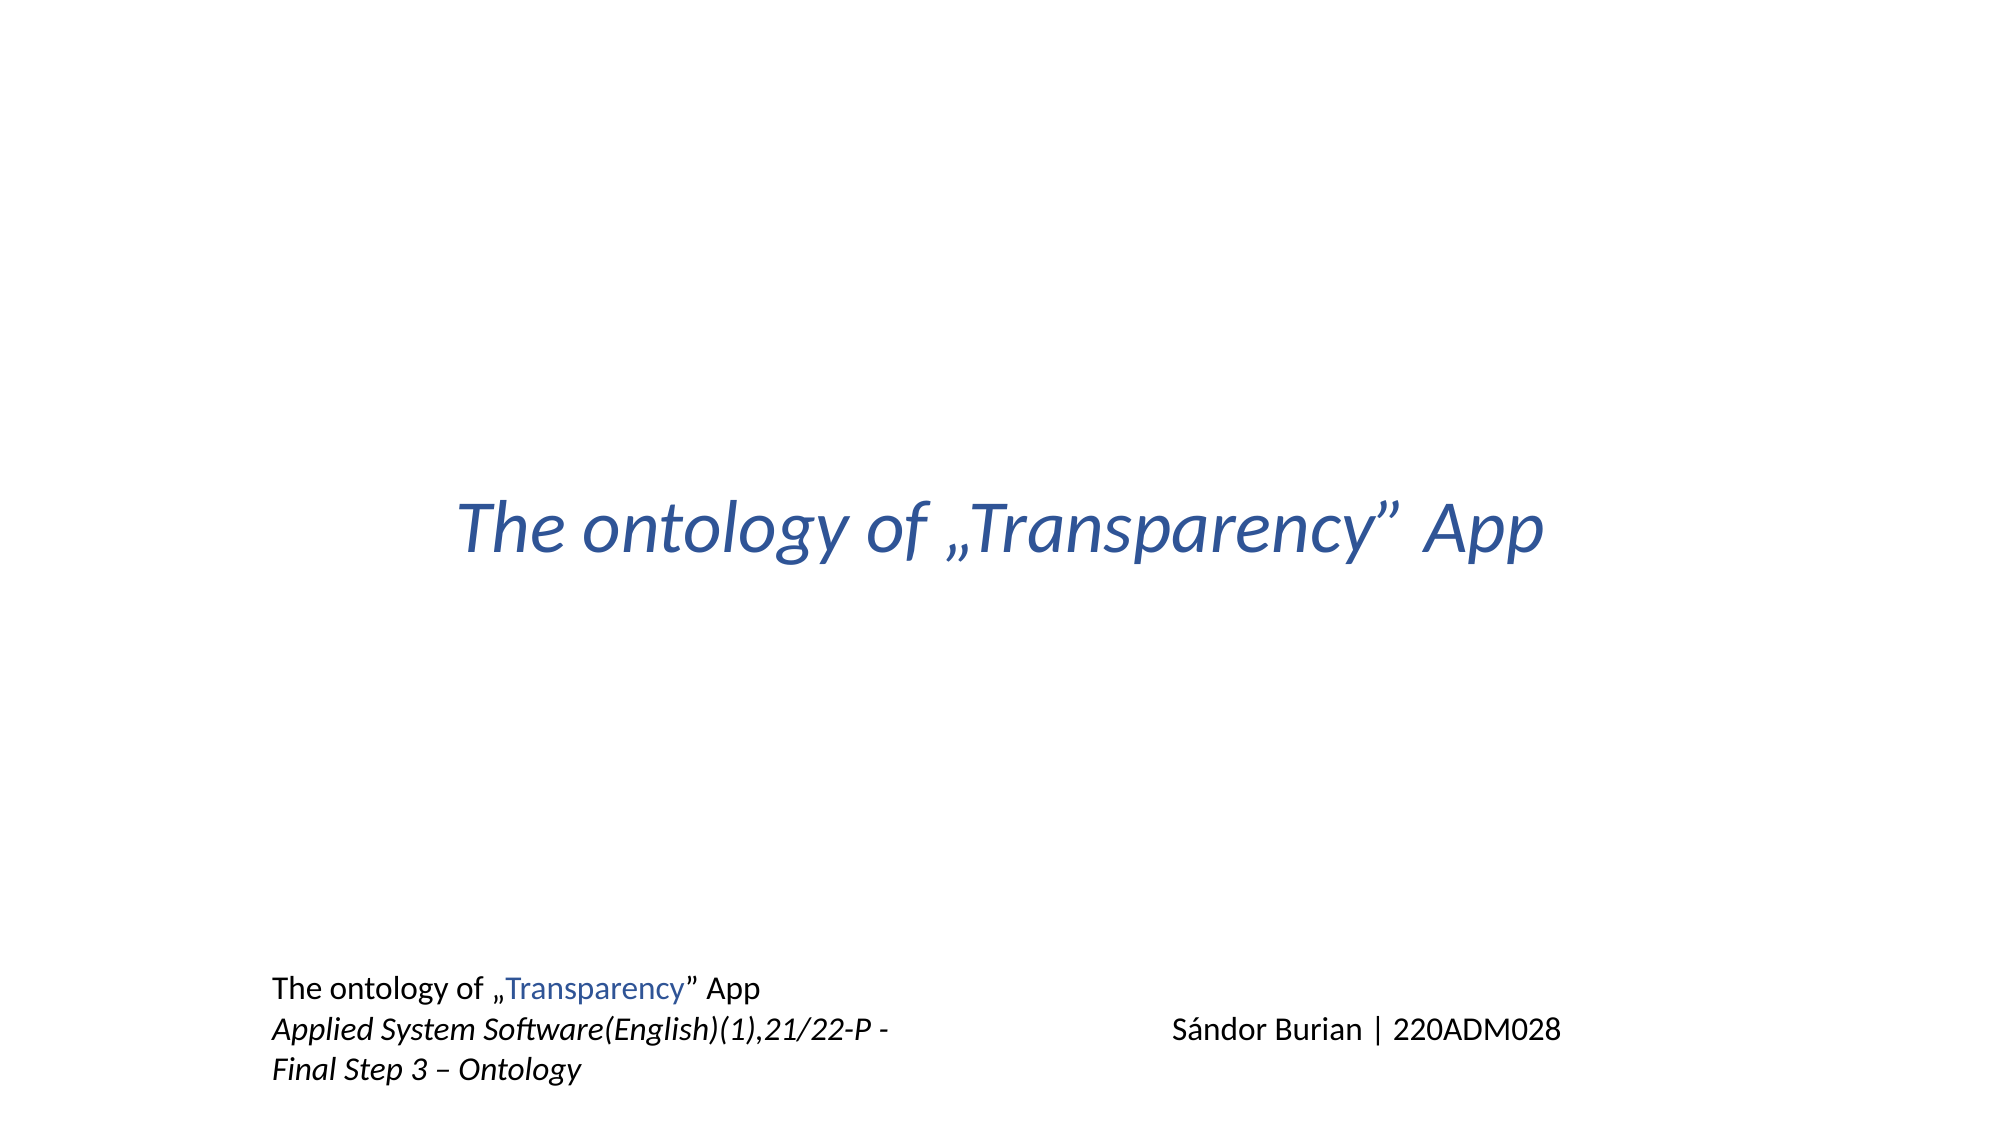

# The ontology of „Transparency” App
The ontology of „Transparency” App
Applied System Software(English)(1),21/22-P - 		Sándor Burian | 220ADM028
Final Step 3 – Ontology